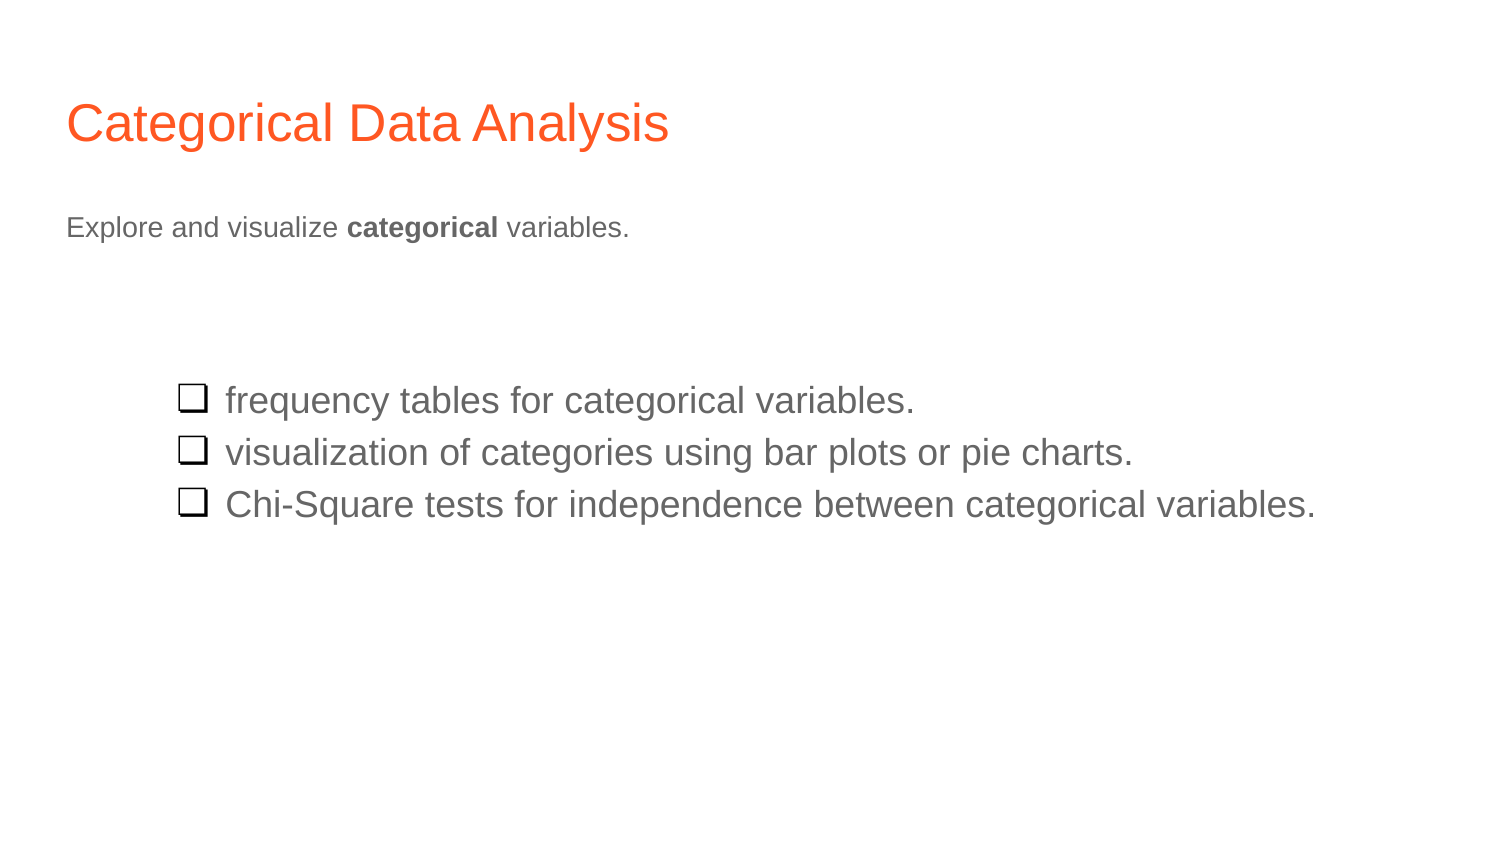

# Categorical Data Analysis
Explore and visualize categorical variables.
frequency tables for categorical variables.
visualization of categories using bar plots or pie charts.
Chi-Square tests for independence between categorical variables.